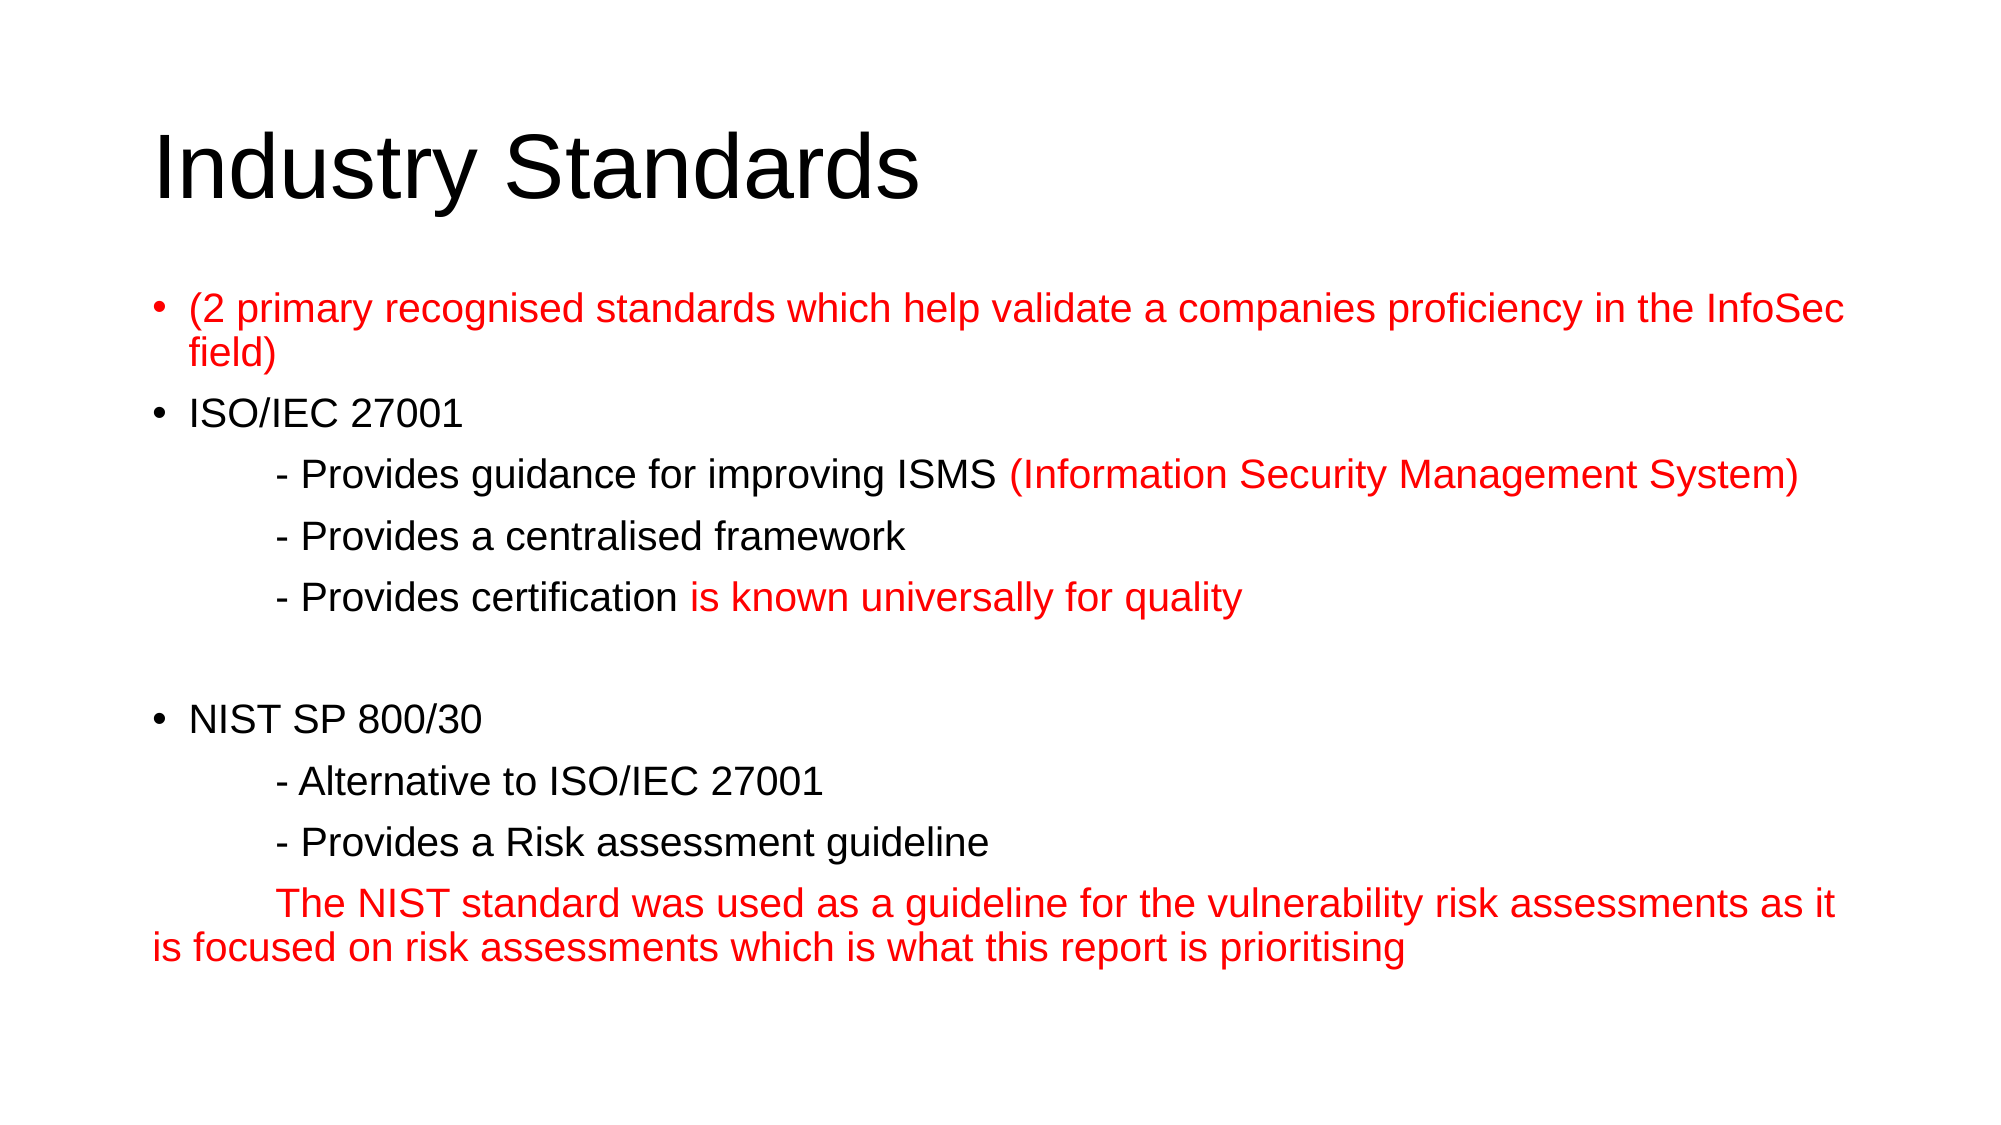

# Industry Standards
(2 primary recognised standards which help validate a companies proficiency in the InfoSec field)
ISO/IEC 27001
	- Provides guidance for improving ISMS (Information Security Management System)
	- Provides a centralised framework
	- Provides certification is known universally for quality

NIST SP 800/30
	- Alternative to ISO/IEC 27001
	- Provides a Risk assessment guideline
	The NIST standard was used as a guideline for the vulnerability risk assessments as it is focused on risk assessments which is what this report is prioritising